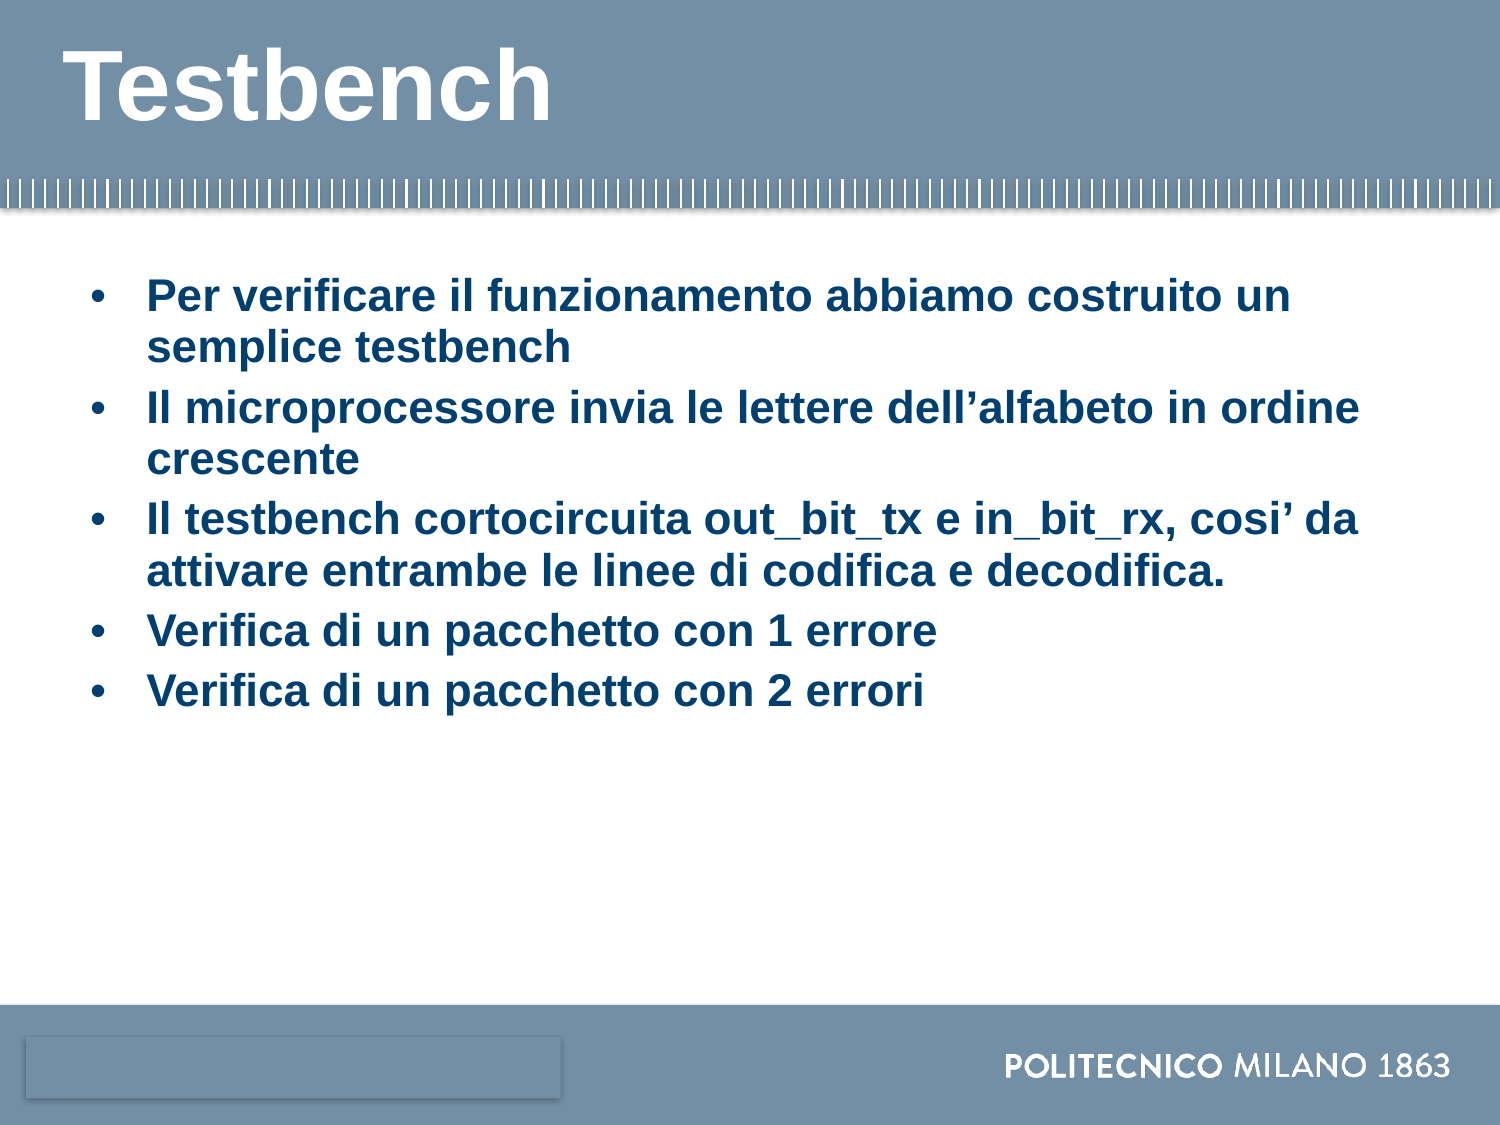

# Testbench
Per verificare il funzionamento abbiamo costruito un semplice testbench
Il microprocessore invia le lettere dell’alfabeto in ordine crescente
Il testbench cortocircuita out_bit_tx e in_bit_rx, cosi’ da attivare entrambe le linee di codifica e decodifica.
Verifica di un pacchetto con 1 errore
Verifica di un pacchetto con 2 errori